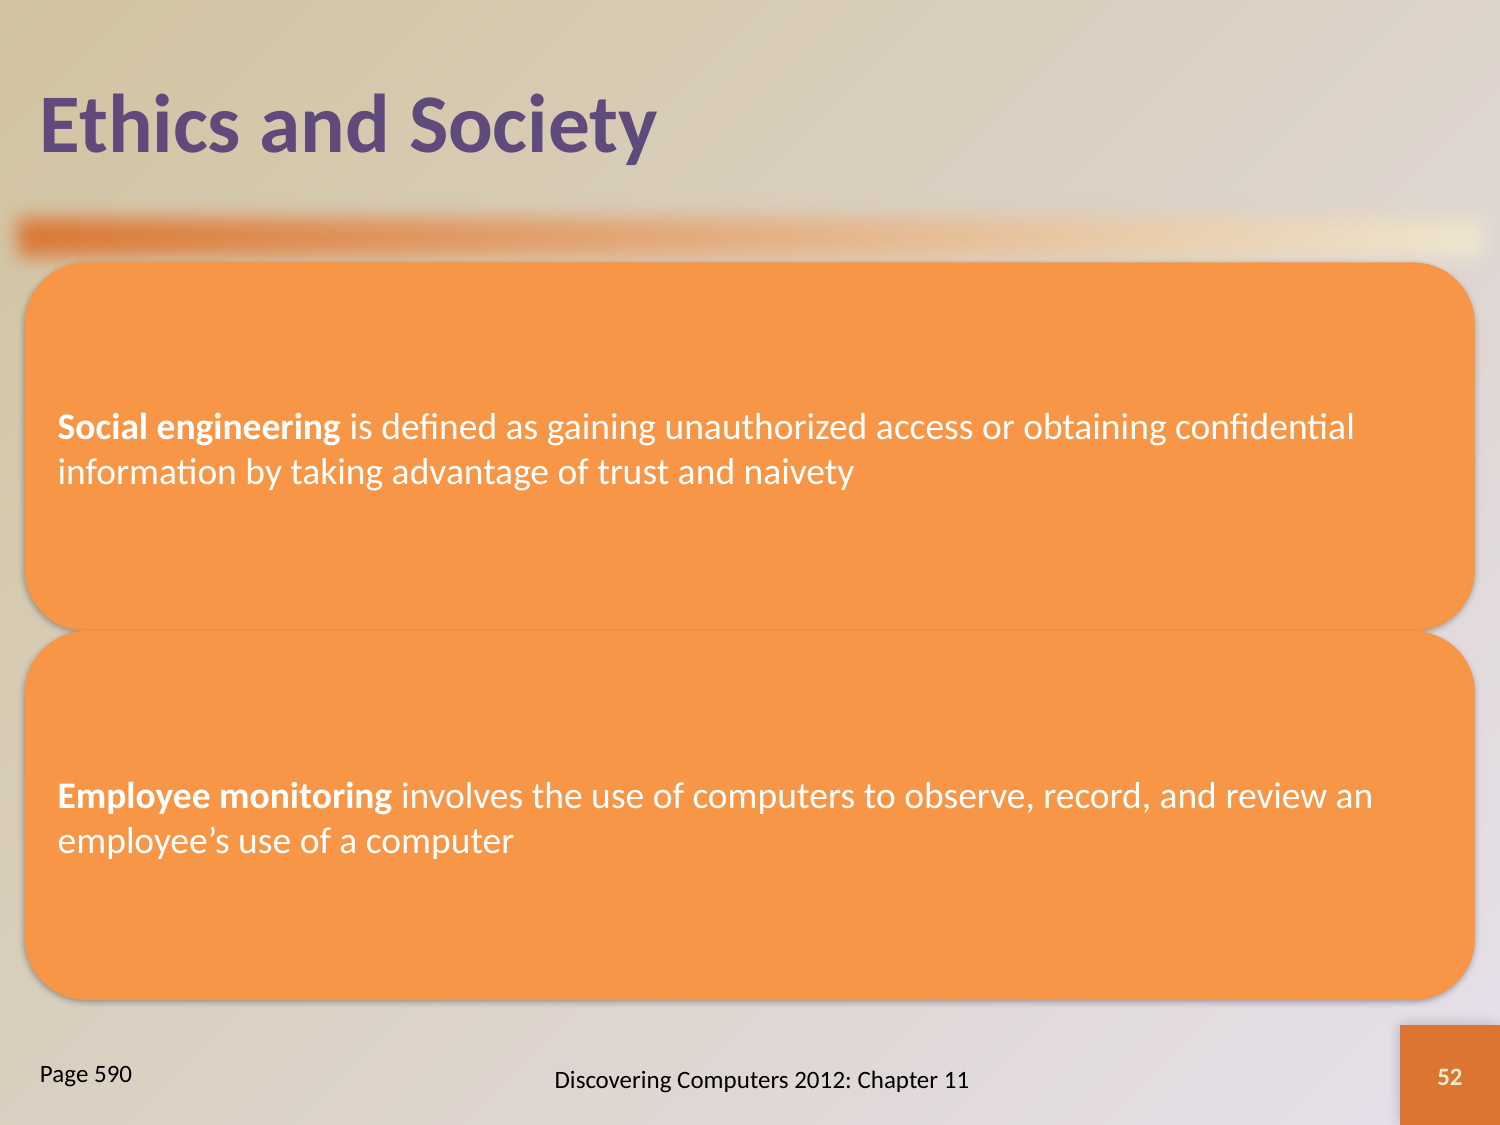

# Ethics and Society
Social engineering is defined as gaining unauthorized access or obtaining confidential  information by taking advantage of trust and naivety
Employee monitoring involves the use of computers to observe, record, and review an employee’s use of a computer
52
Discovering Computers 2012: Chapter 11
Page 590